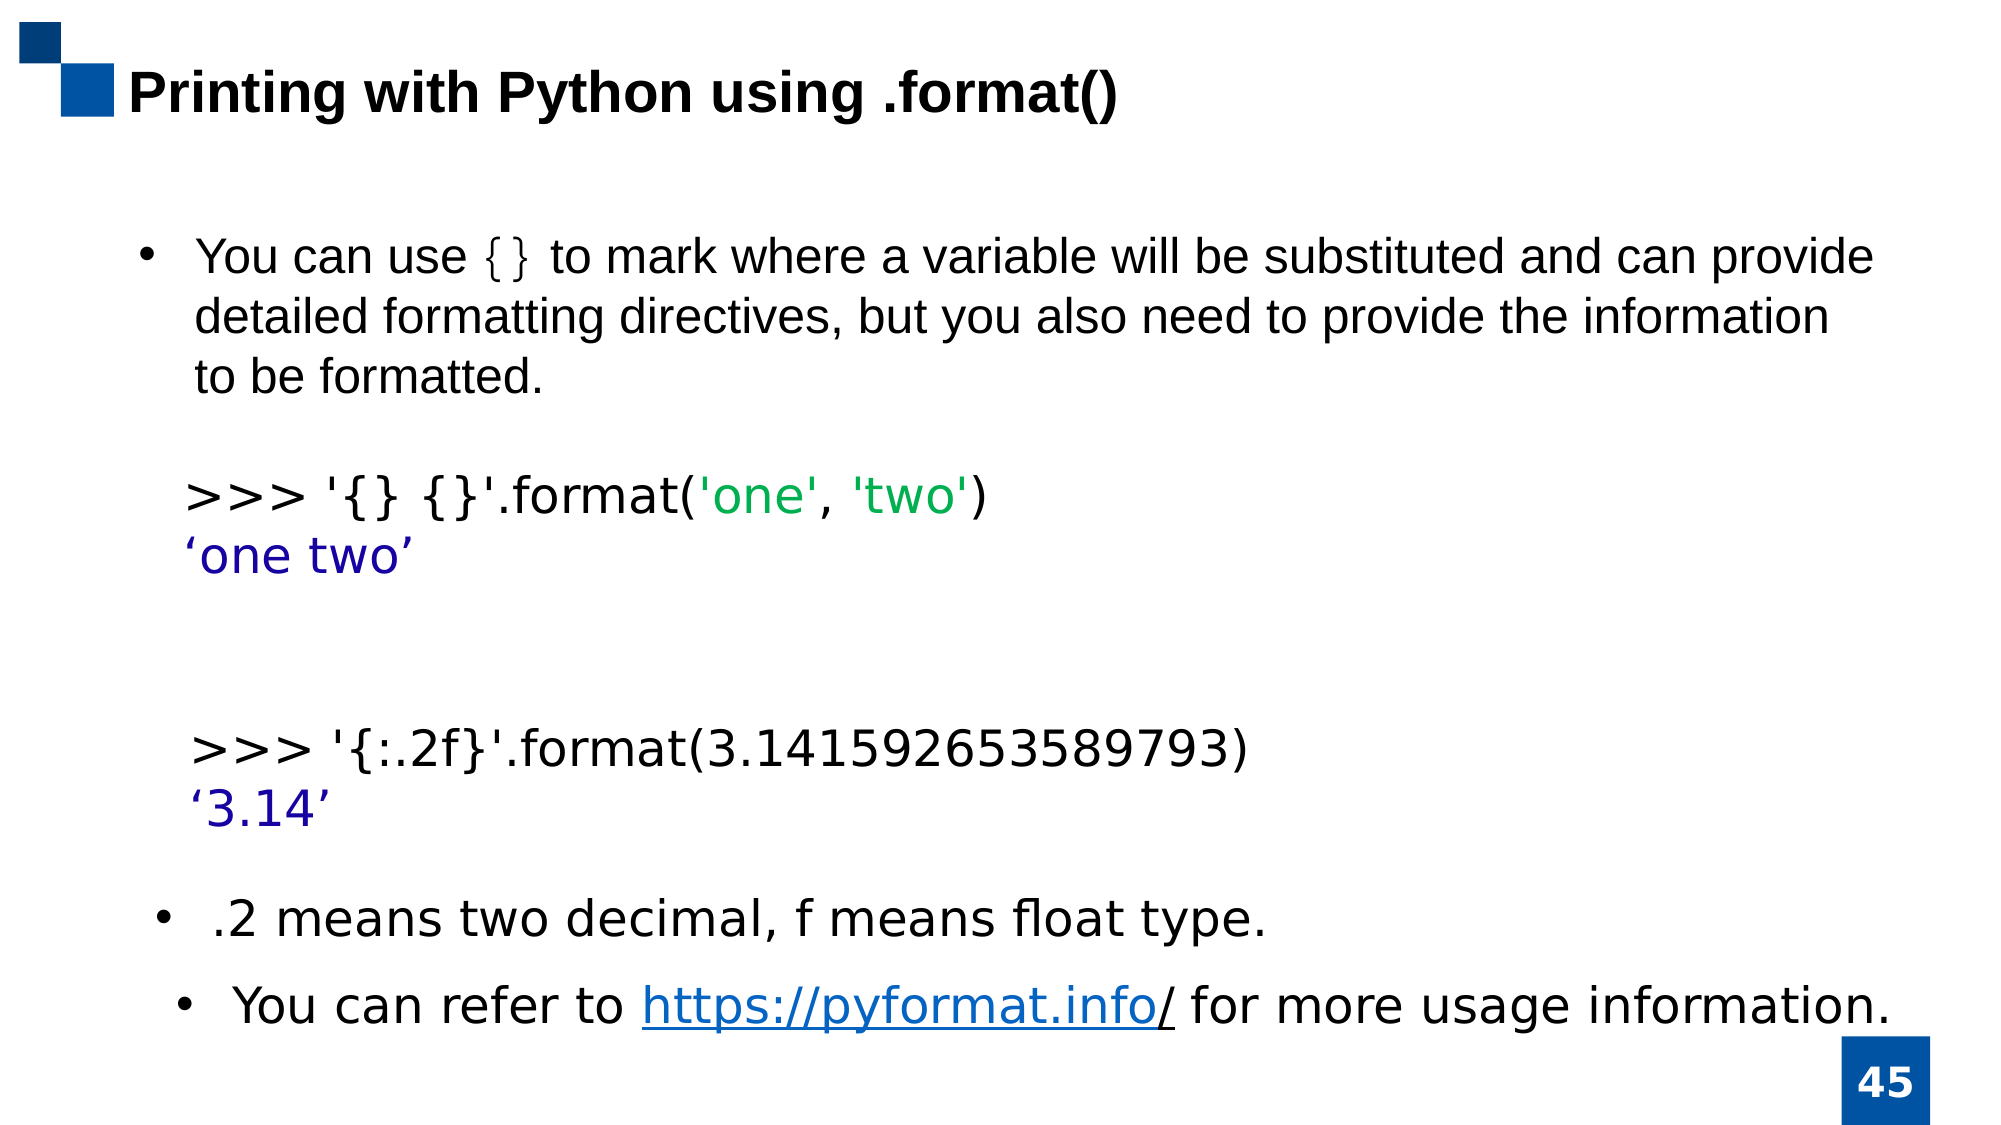

Printing with Python using .format()
You can use {} to mark where a variable will be substituted and can provide
    detailed formatting directives, but you also need to provide the information
    to be formatted.
>>> '{} {}'.format('one', 'two')
‘one two’
>>> '{:.2f}'.format(3.141592653589793)
‘3.14’
.2 means two decimal, f means float type.
You can refer to https://pyformat.info/ for more usage information.
45